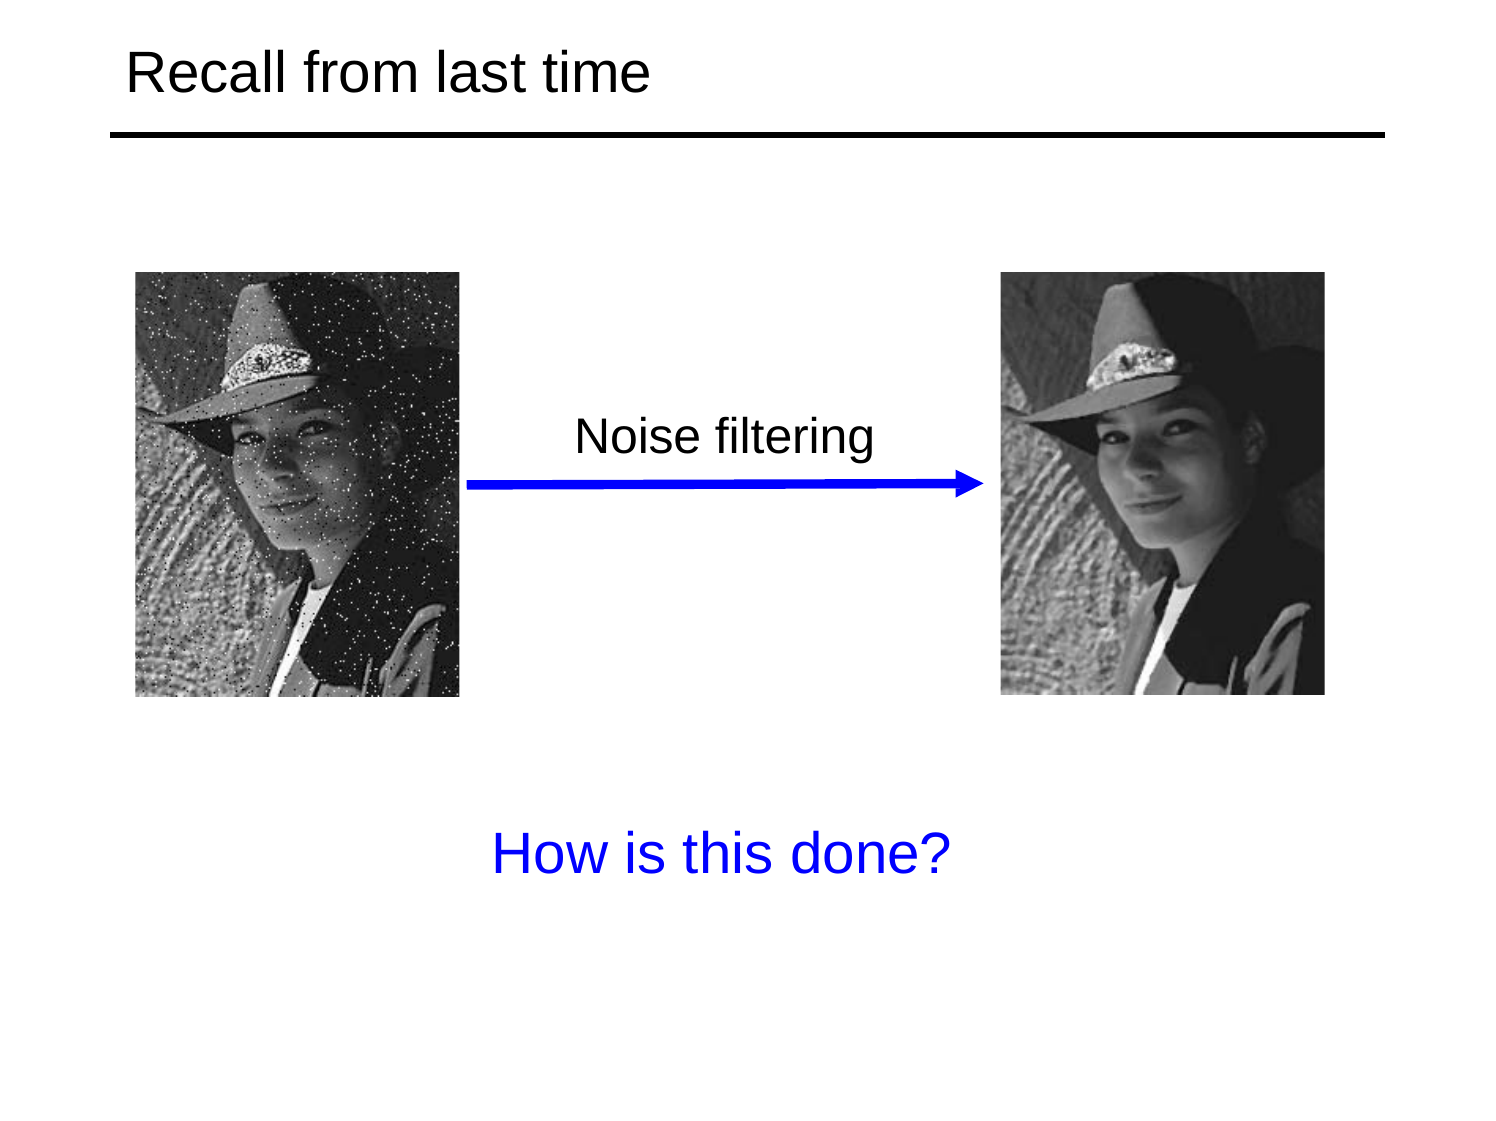

# Recall from last time

Noise filtering

How is this done?